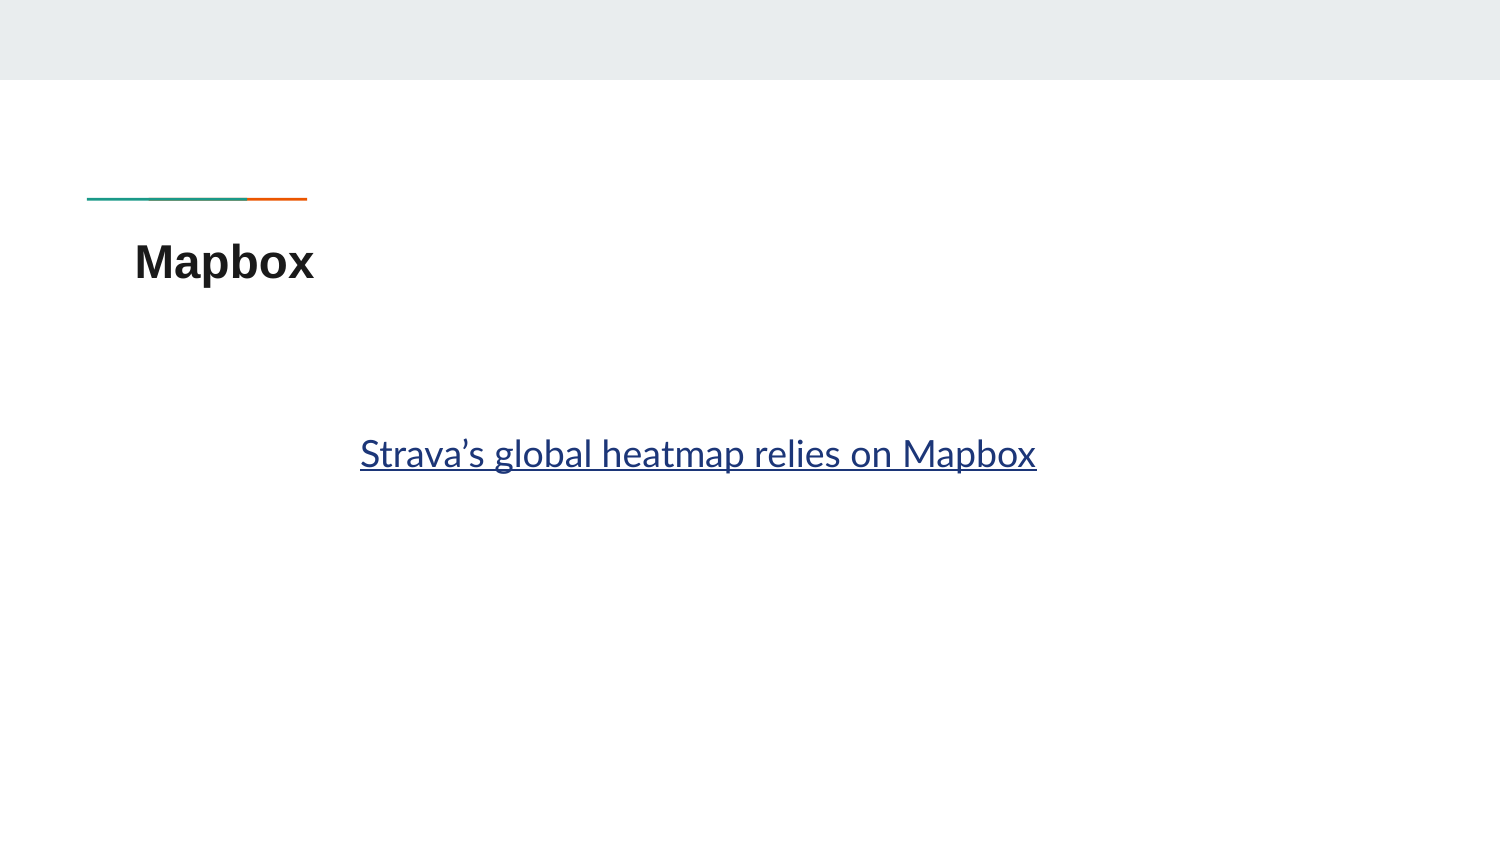

# Mapbox
Strava’s global heatmap relies on Mapbox